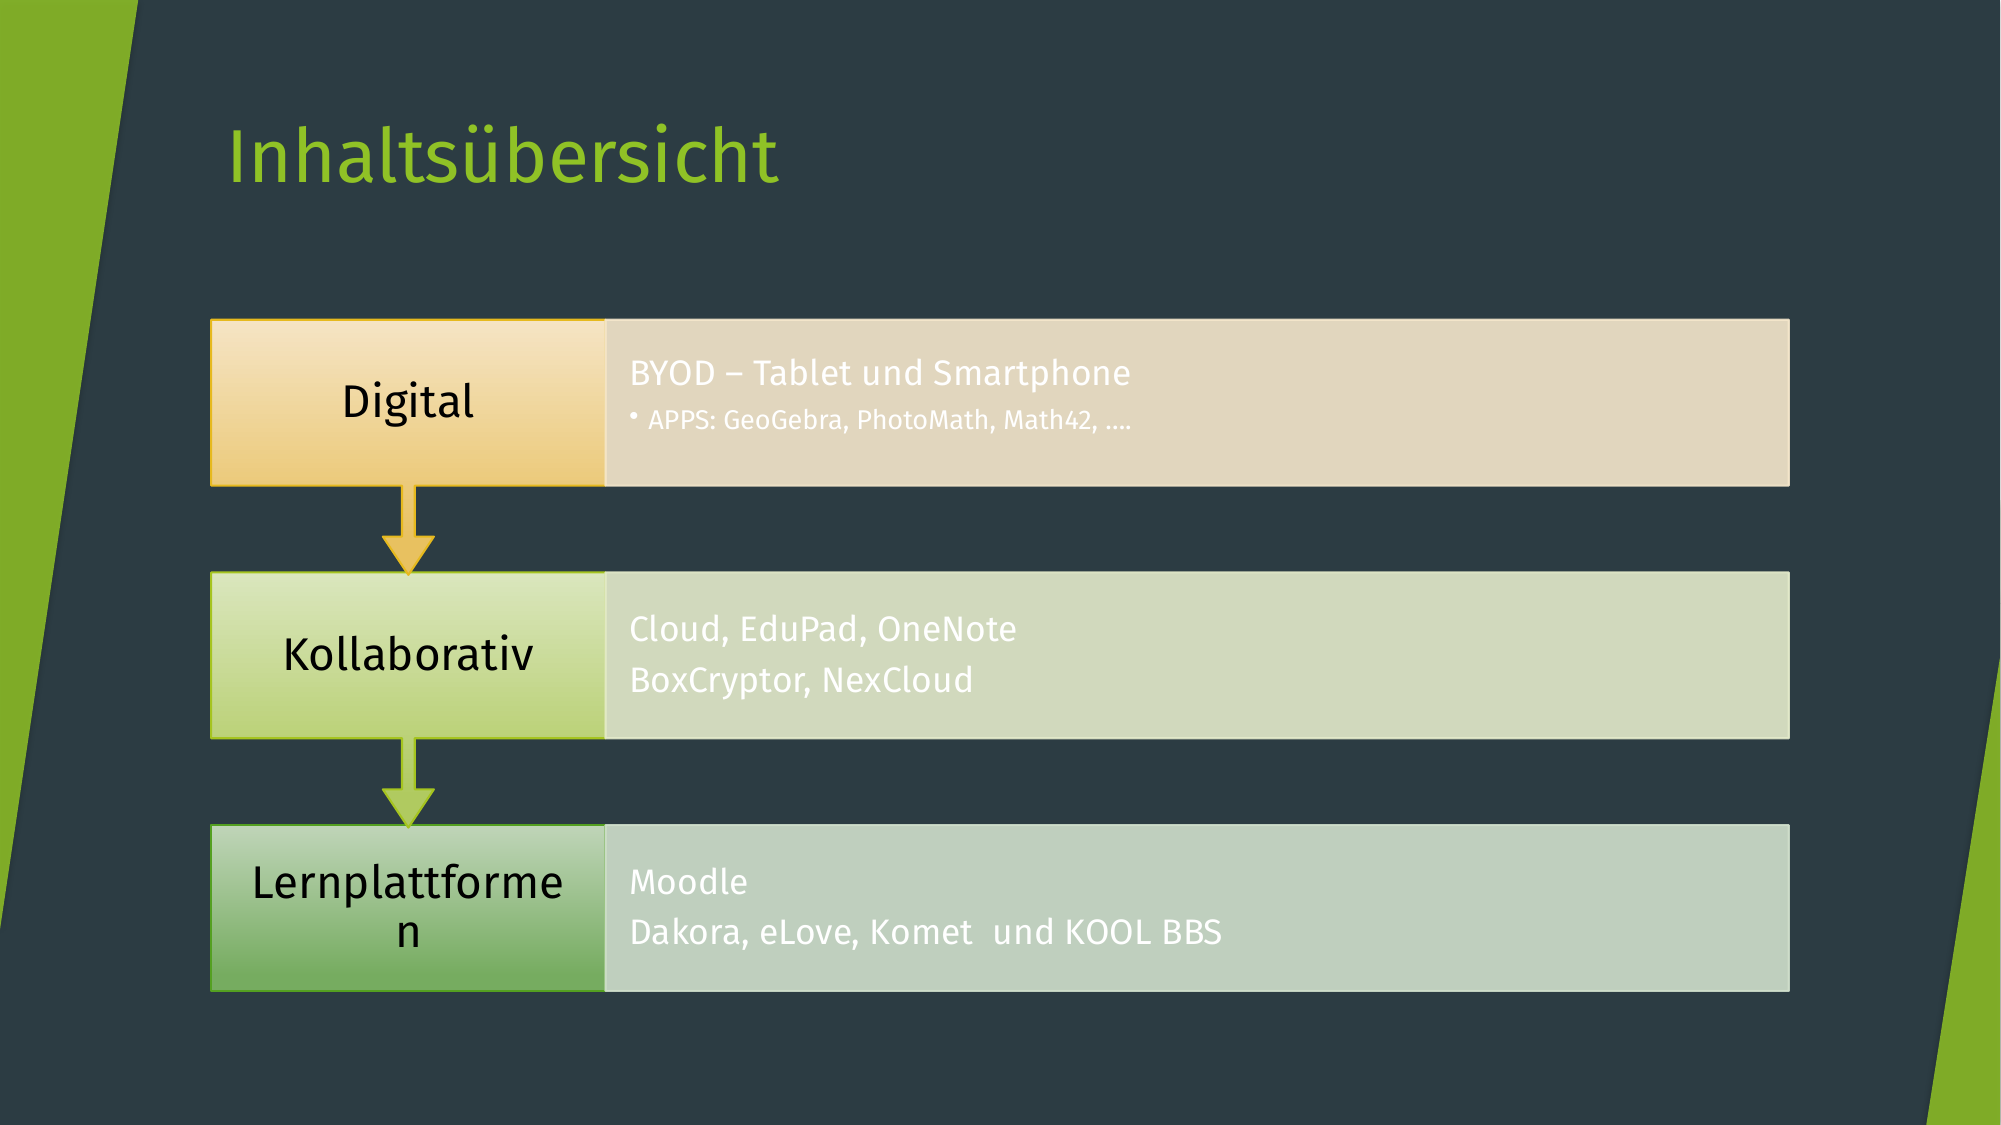

# Inhaltsübersicht
Lernplattformen
Moodle
Dakora, eLove, Komet  und KOOL BBS
Kollaborativ
Cloud, EduPad, OneNote
BoxCryptor, NexCloud
Digital
BYOD – Tablet und Smartphone
APPS: GeoGebra, PhotoMath, Math42, ….